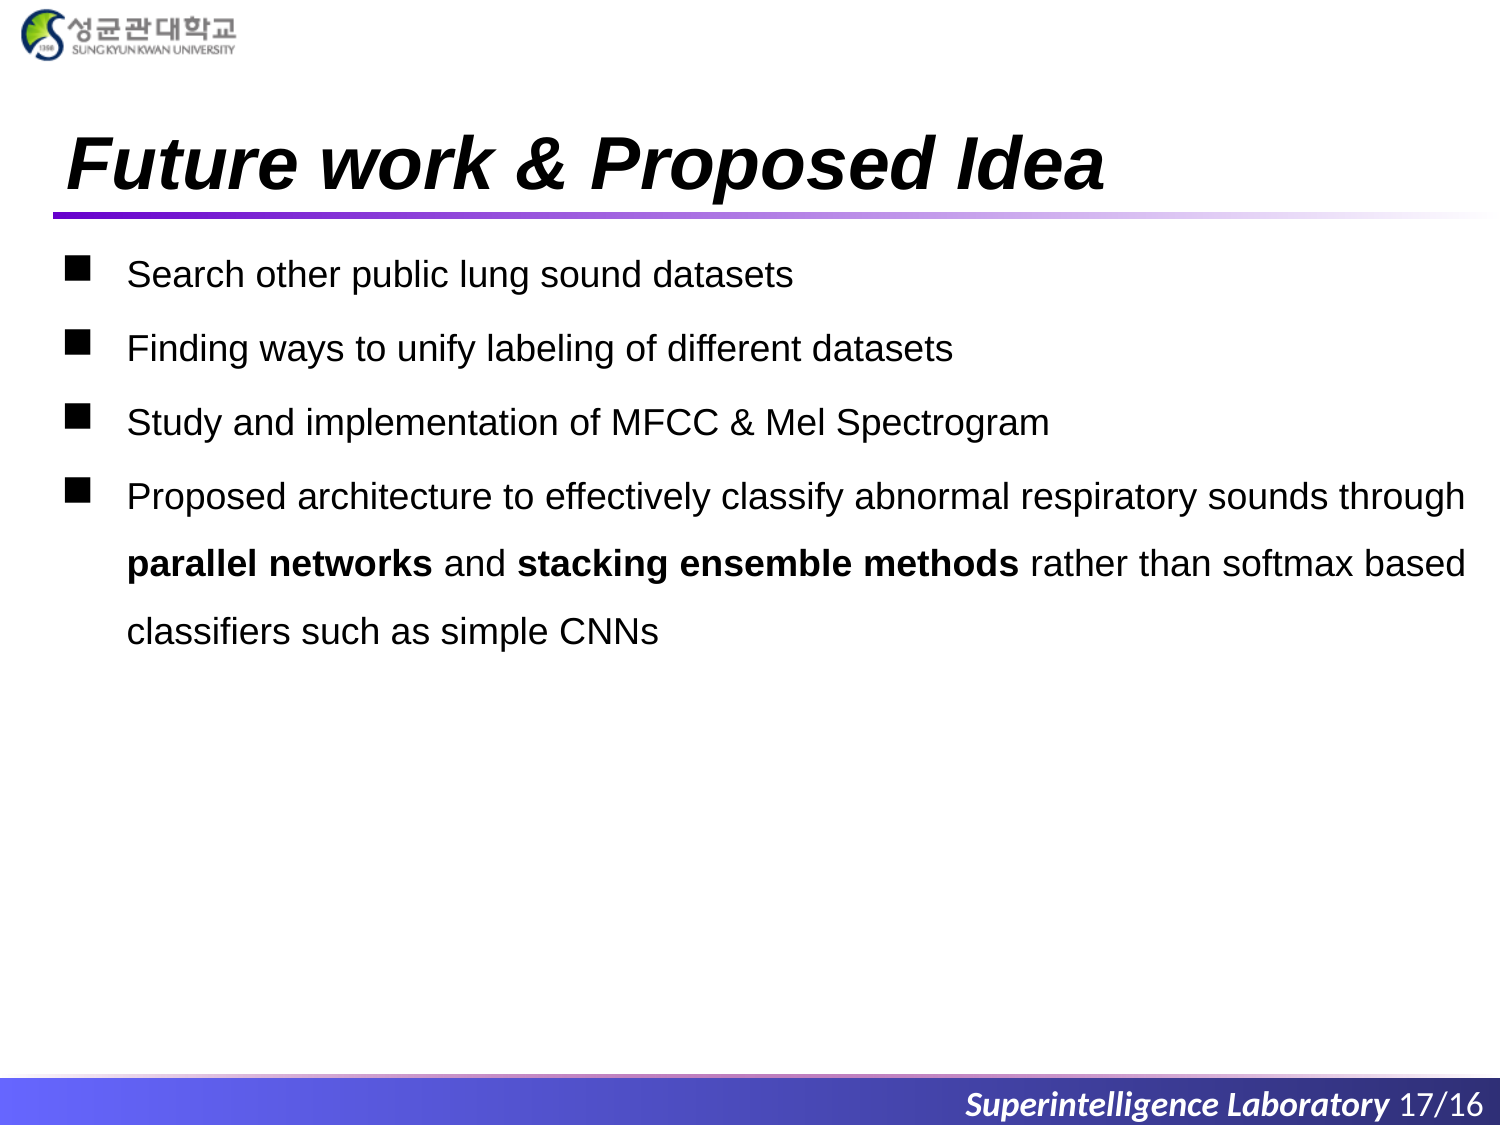

# Future work & Proposed Idea
Search other public lung sound datasets
Finding ways to unify labeling of different datasets
Study and implementation of MFCC & Mel Spectrogram
Proposed architecture to effectively classify abnormal respiratory sounds through parallel networks and stacking ensemble methods rather than softmax based classifiers such as simple CNNs